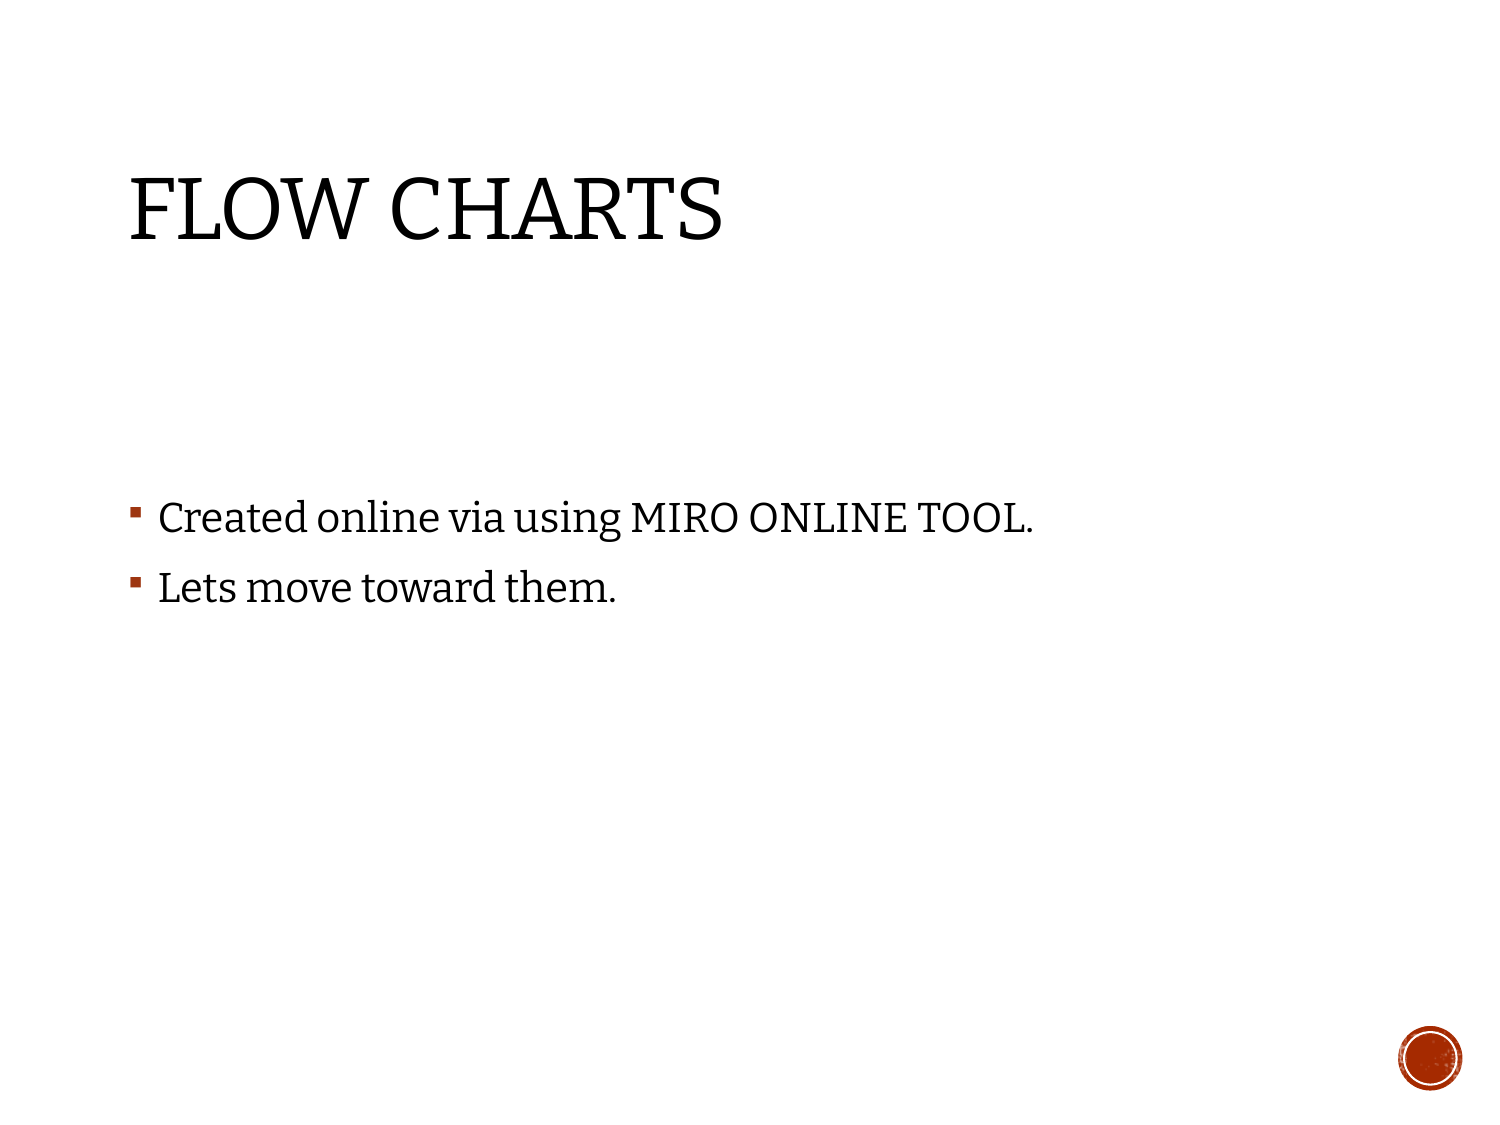

# Flow charts
Created online via using MIRO ONLINE TOOL.
Lets move toward them.